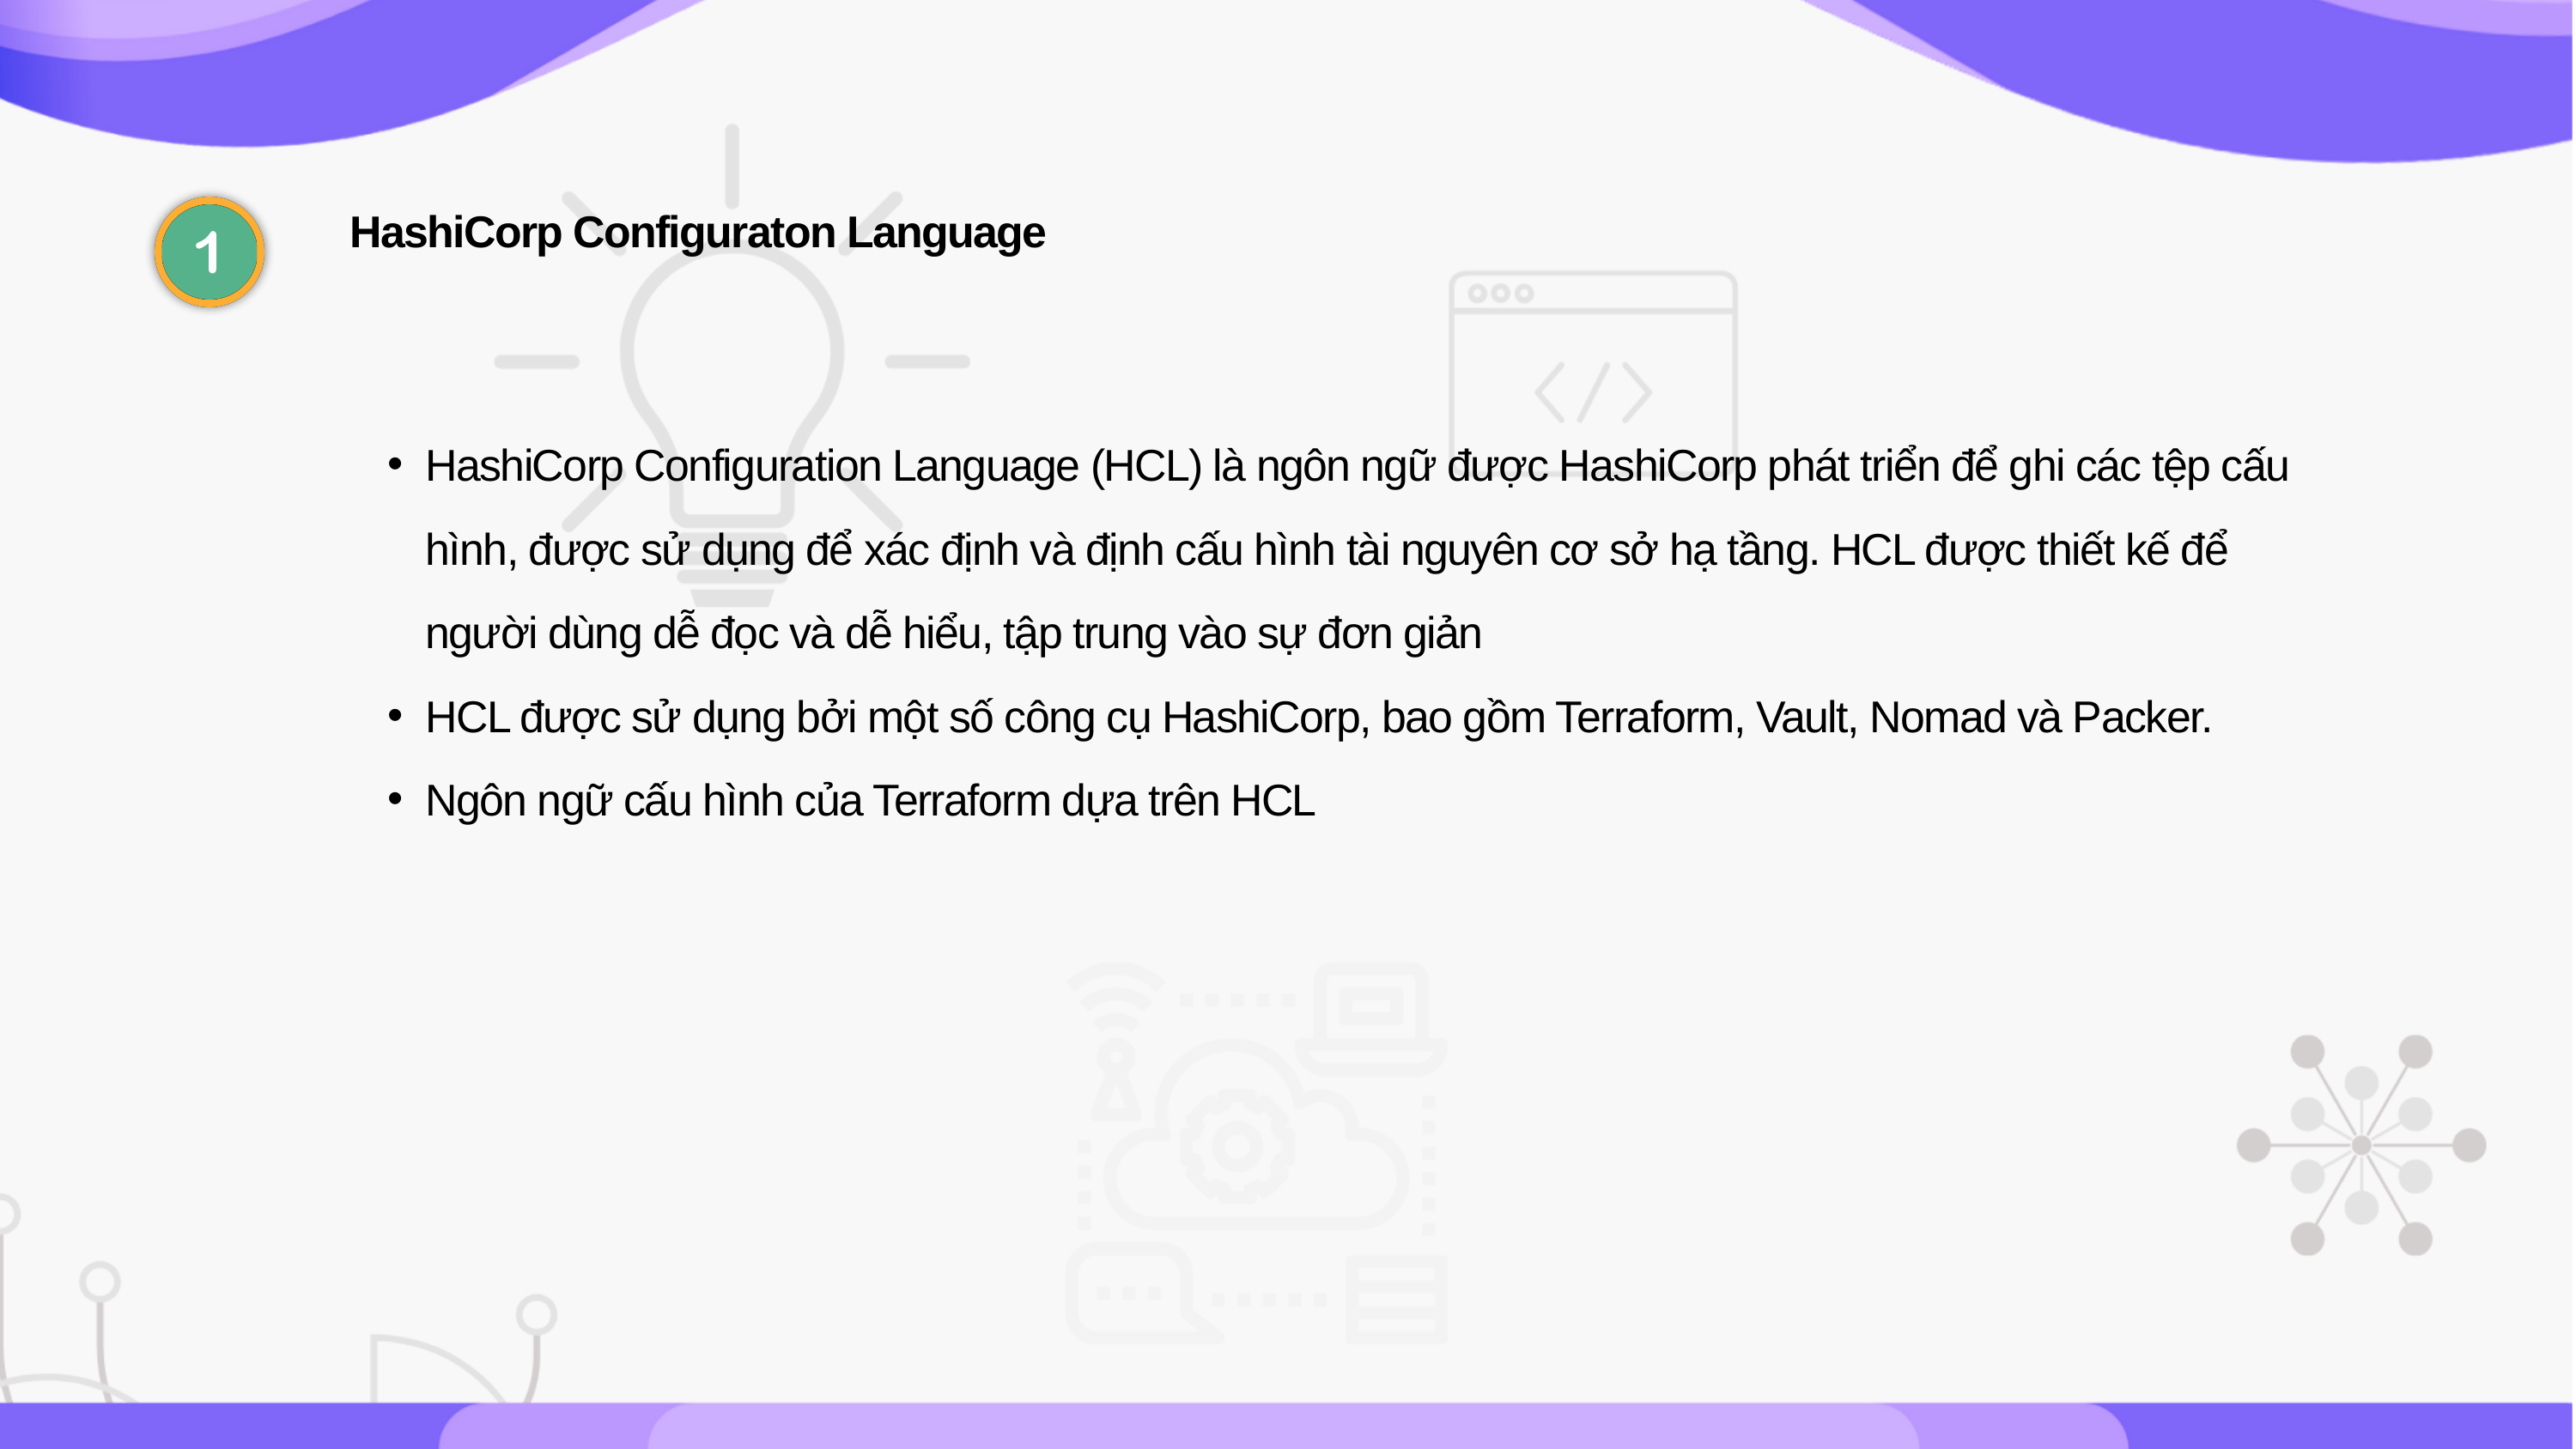

HashiCorp Configuraton Language
HashiCorp Configuration Language (HCL) là ngôn ngữ được HashiCorp phát triển để ghi các tệp cấu hình, được sử dụng để xác định và định cấu hình tài nguyên cơ sở hạ tầng. HCL được thiết kế để người dùng dễ đọc và dễ hiểu, tập trung vào sự đơn giản
HCL được sử dụng bởi một số công cụ HashiCorp, bao gồm Terraform, Vault, Nomad và Packer.
Ngôn ngữ cấu hình của Terraform dựa trên HCL